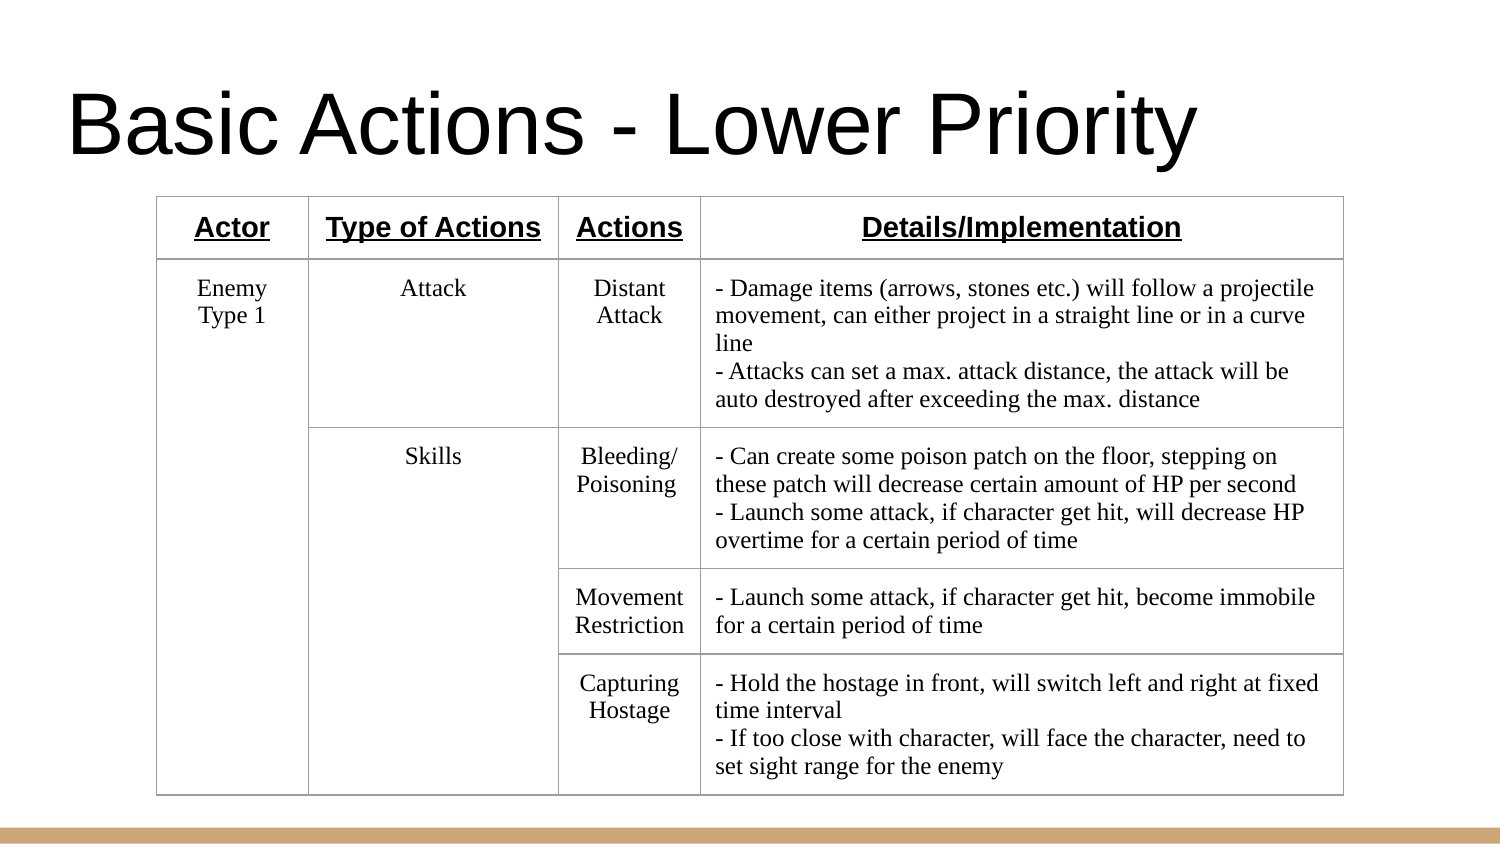

# Basic Actions - Lower Priority
| Actor | Type of Actions | Actions | Details/Implementation |
| --- | --- | --- | --- |
| Enemy Type 1 | Attack | Distant Attack | - Damage items (arrows, stones etc.) will follow a projectile movement, can either project in a straight line or in a curve line - Attacks can set a max. attack distance, the attack will be auto destroyed after exceeding the max. distance |
|  | Skills | Bleeding/ Poisoning | - Can create some poison patch on the floor, stepping on these patch will decrease certain amount of HP per second - Launch some attack, if character get hit, will decrease HP overtime for a certain period of time |
|  |  | Movement Restriction | - Launch some attack, if character get hit, become immobile for a certain period of time |
|  |  | Capturing Hostage | - Hold the hostage in front, will switch left and right at fixed time interval - If too close with character, will face the character, need to set sight range for the enemy |